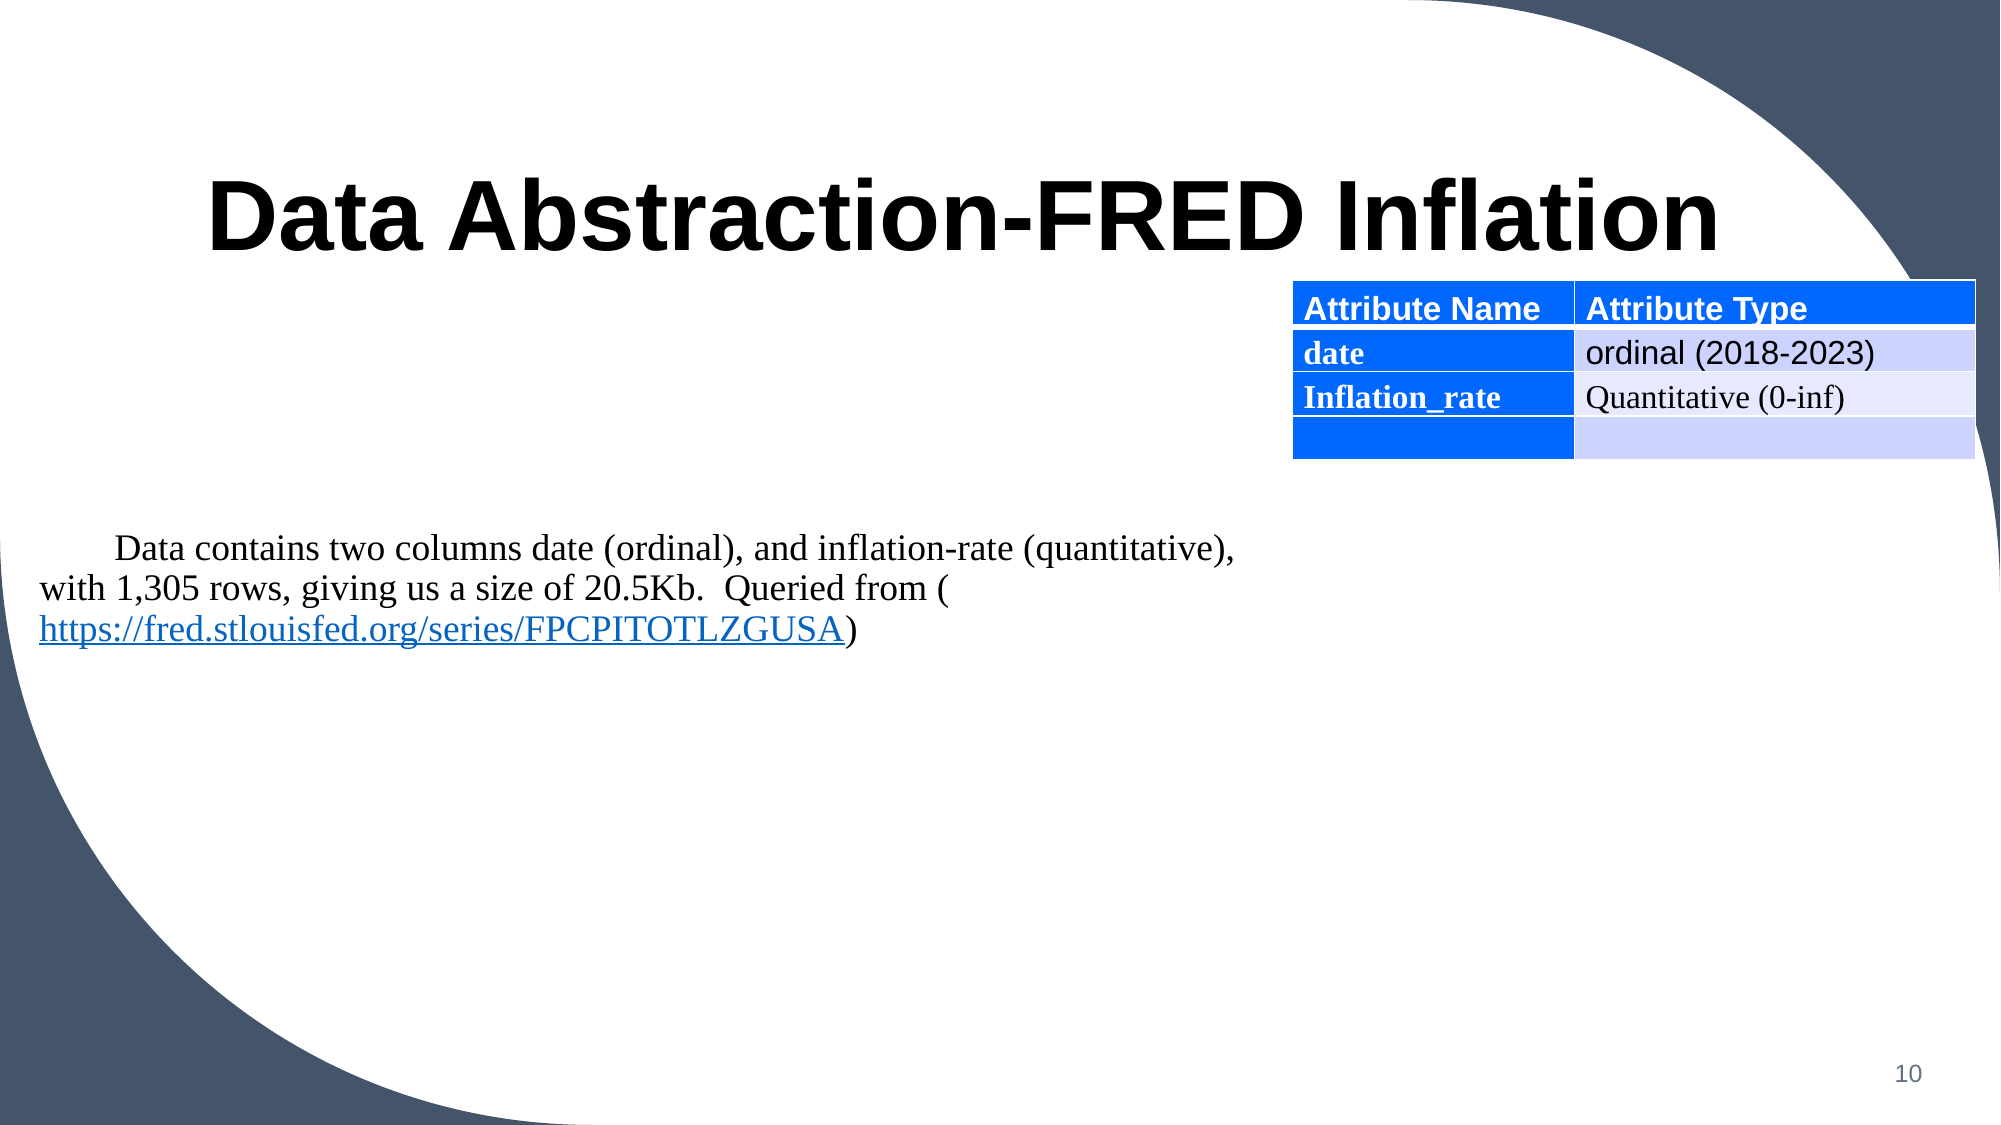

# Data Abstraction-FRED Inflation
| Attribute Name | Attribute Type |
| --- | --- |
| date | ordinal (2018-2023) |
| Inflation\_rate | Quantitative (0-inf) |
|  |  |
Data contains two columns date (ordinal), and inflation-rate (quantitative), with 1,305 rows, giving us a size of 20.5Kb.  Queried from (https://fred.stlouisfed.org/series/FPCPITOTLZGUSA)

10